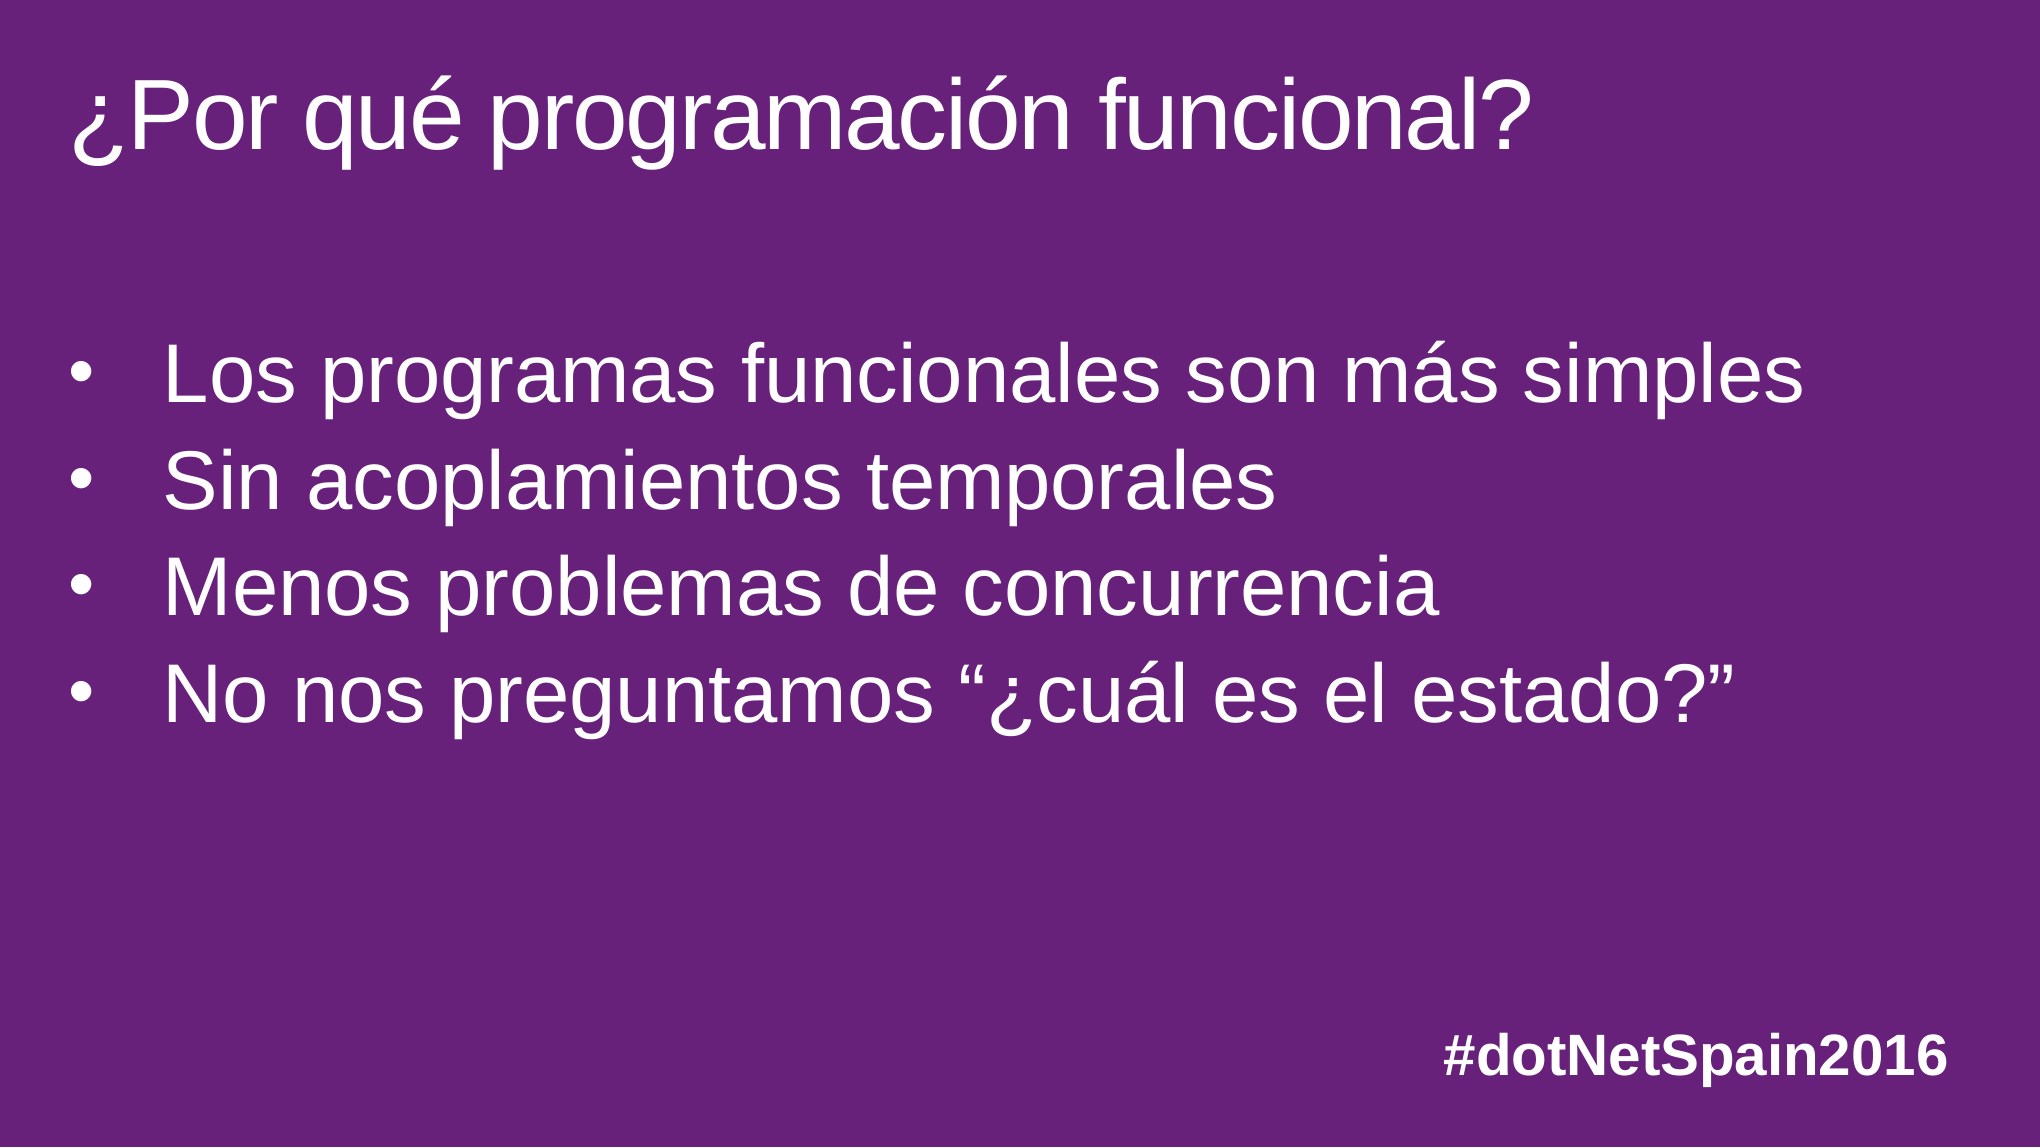

# ¿Por qué programación funcional?

Los programas funcionales son más simples
Sin acoplamientos temporales
Menos problemas de concurrencia
No nos preguntamos “¿cuál es el estado?”